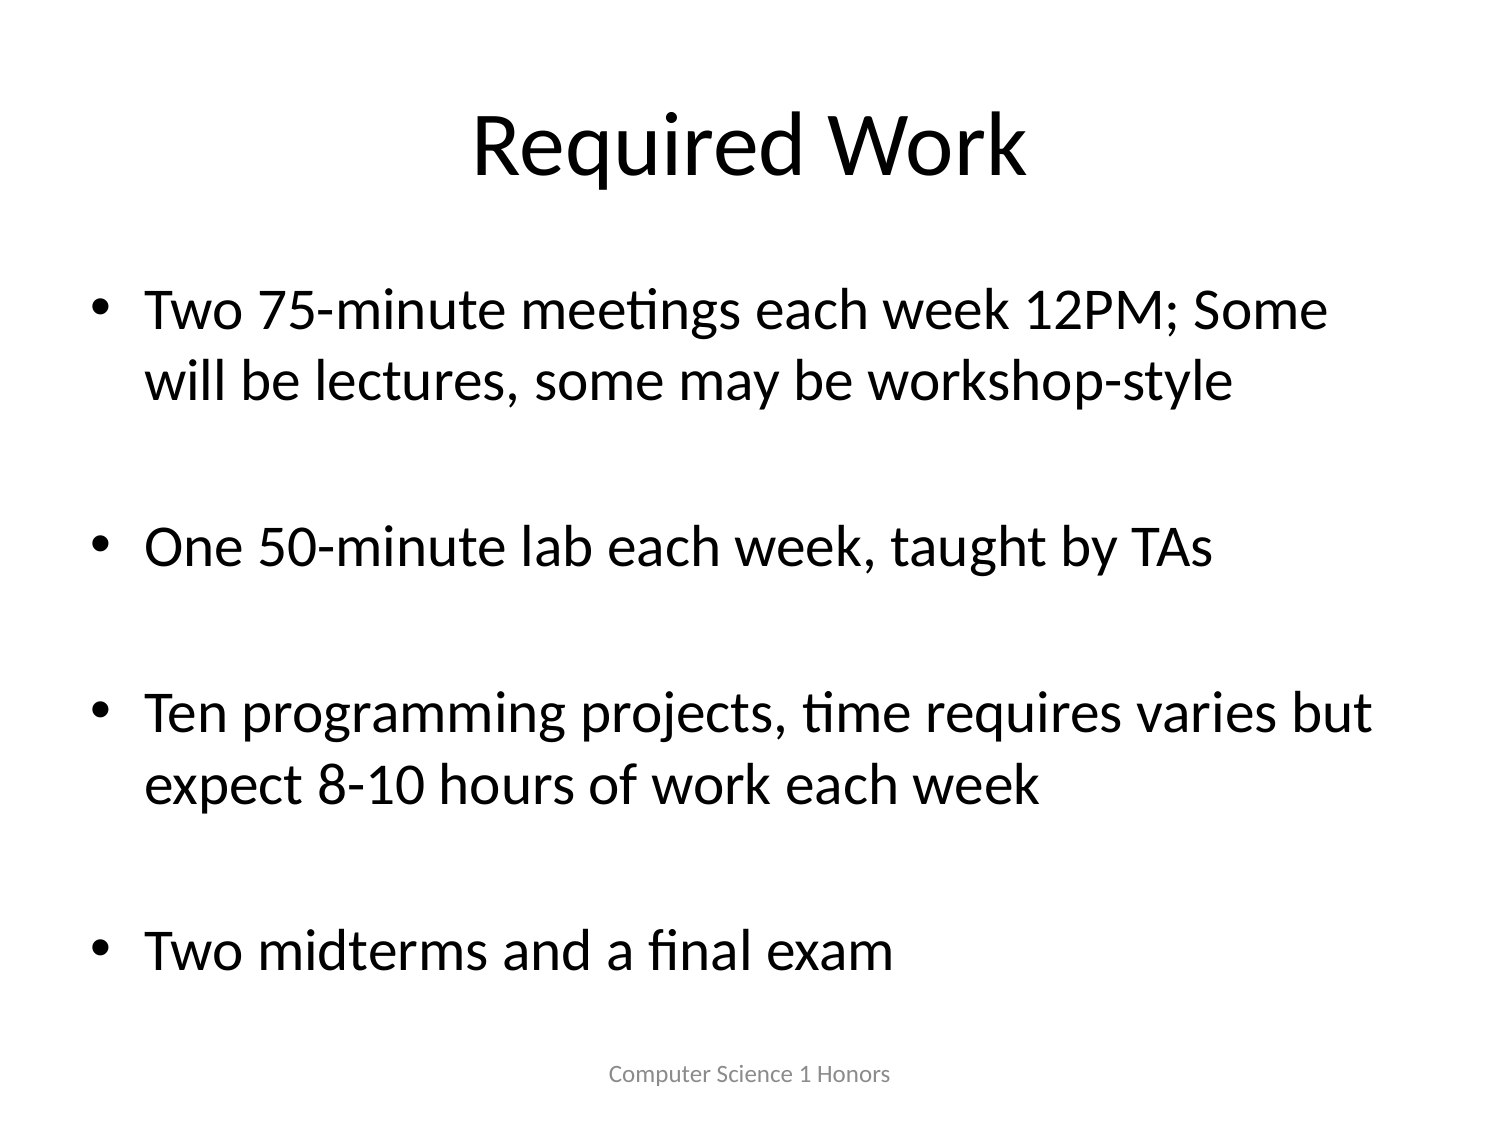

# Required Work
Two 75-minute meetings each week 12PM; Some will be lectures, some may be workshop-style

One 50-minute lab each week, taught by TAs

Ten programming projects, time requires varies but expect 8-10 hours of work each week

Two midterms and a final exam

Computer Science 1 Honors